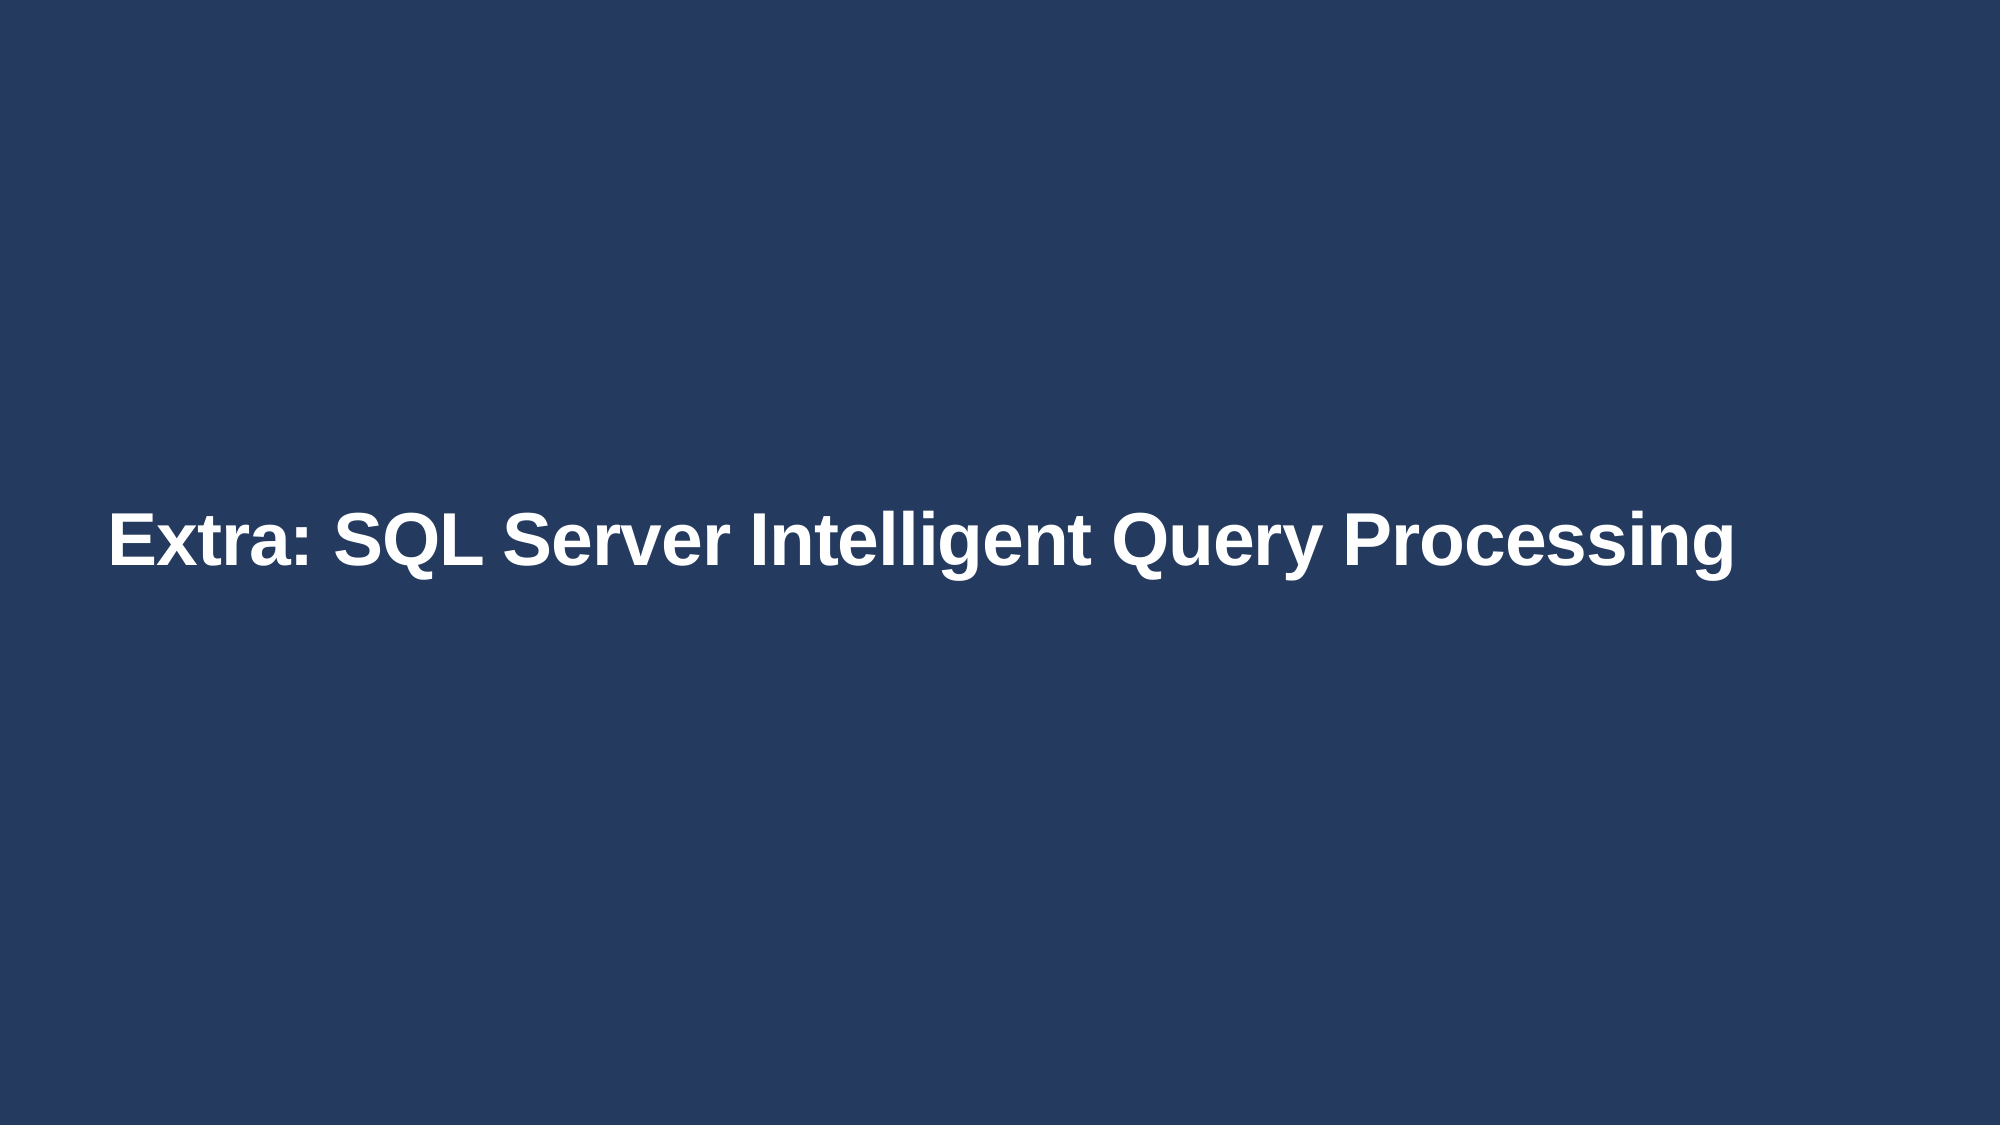

# Extra: SQL Server Intelligent Query Processing